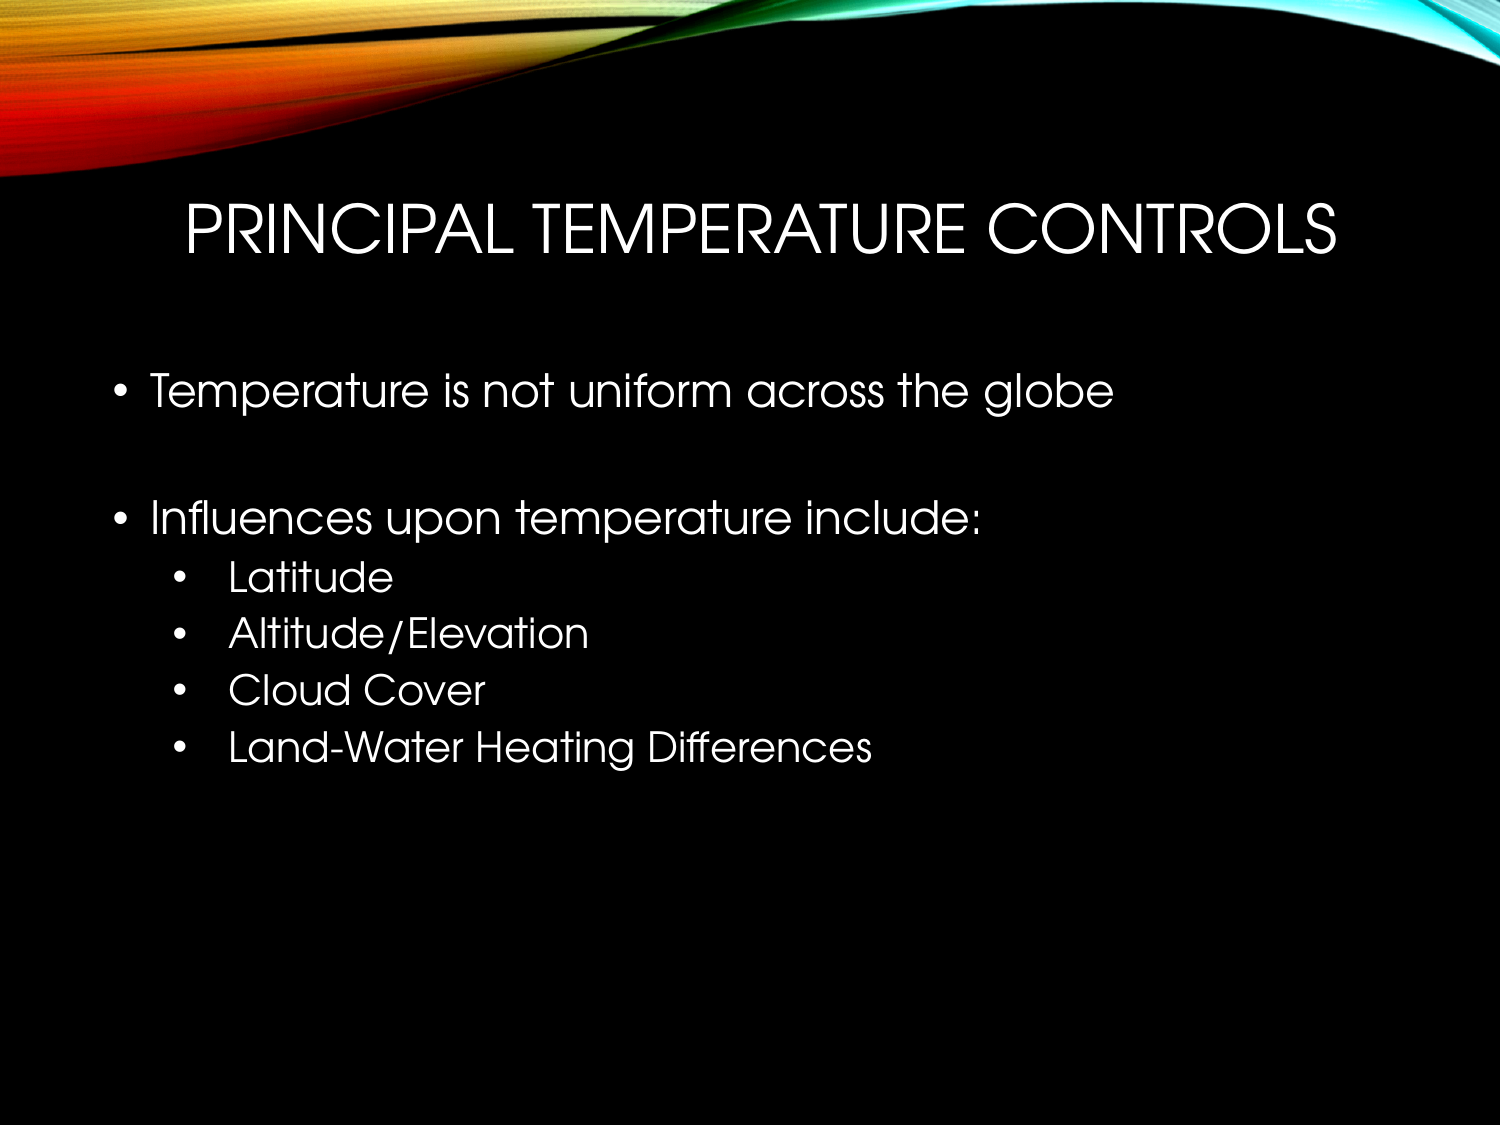

# Principal Temperature Controls
Temperature is not uniform across the globe

Influences upon temperature include:
Latitude
Altitude/Elevation
Cloud Cover
Land-Water Heating Differences